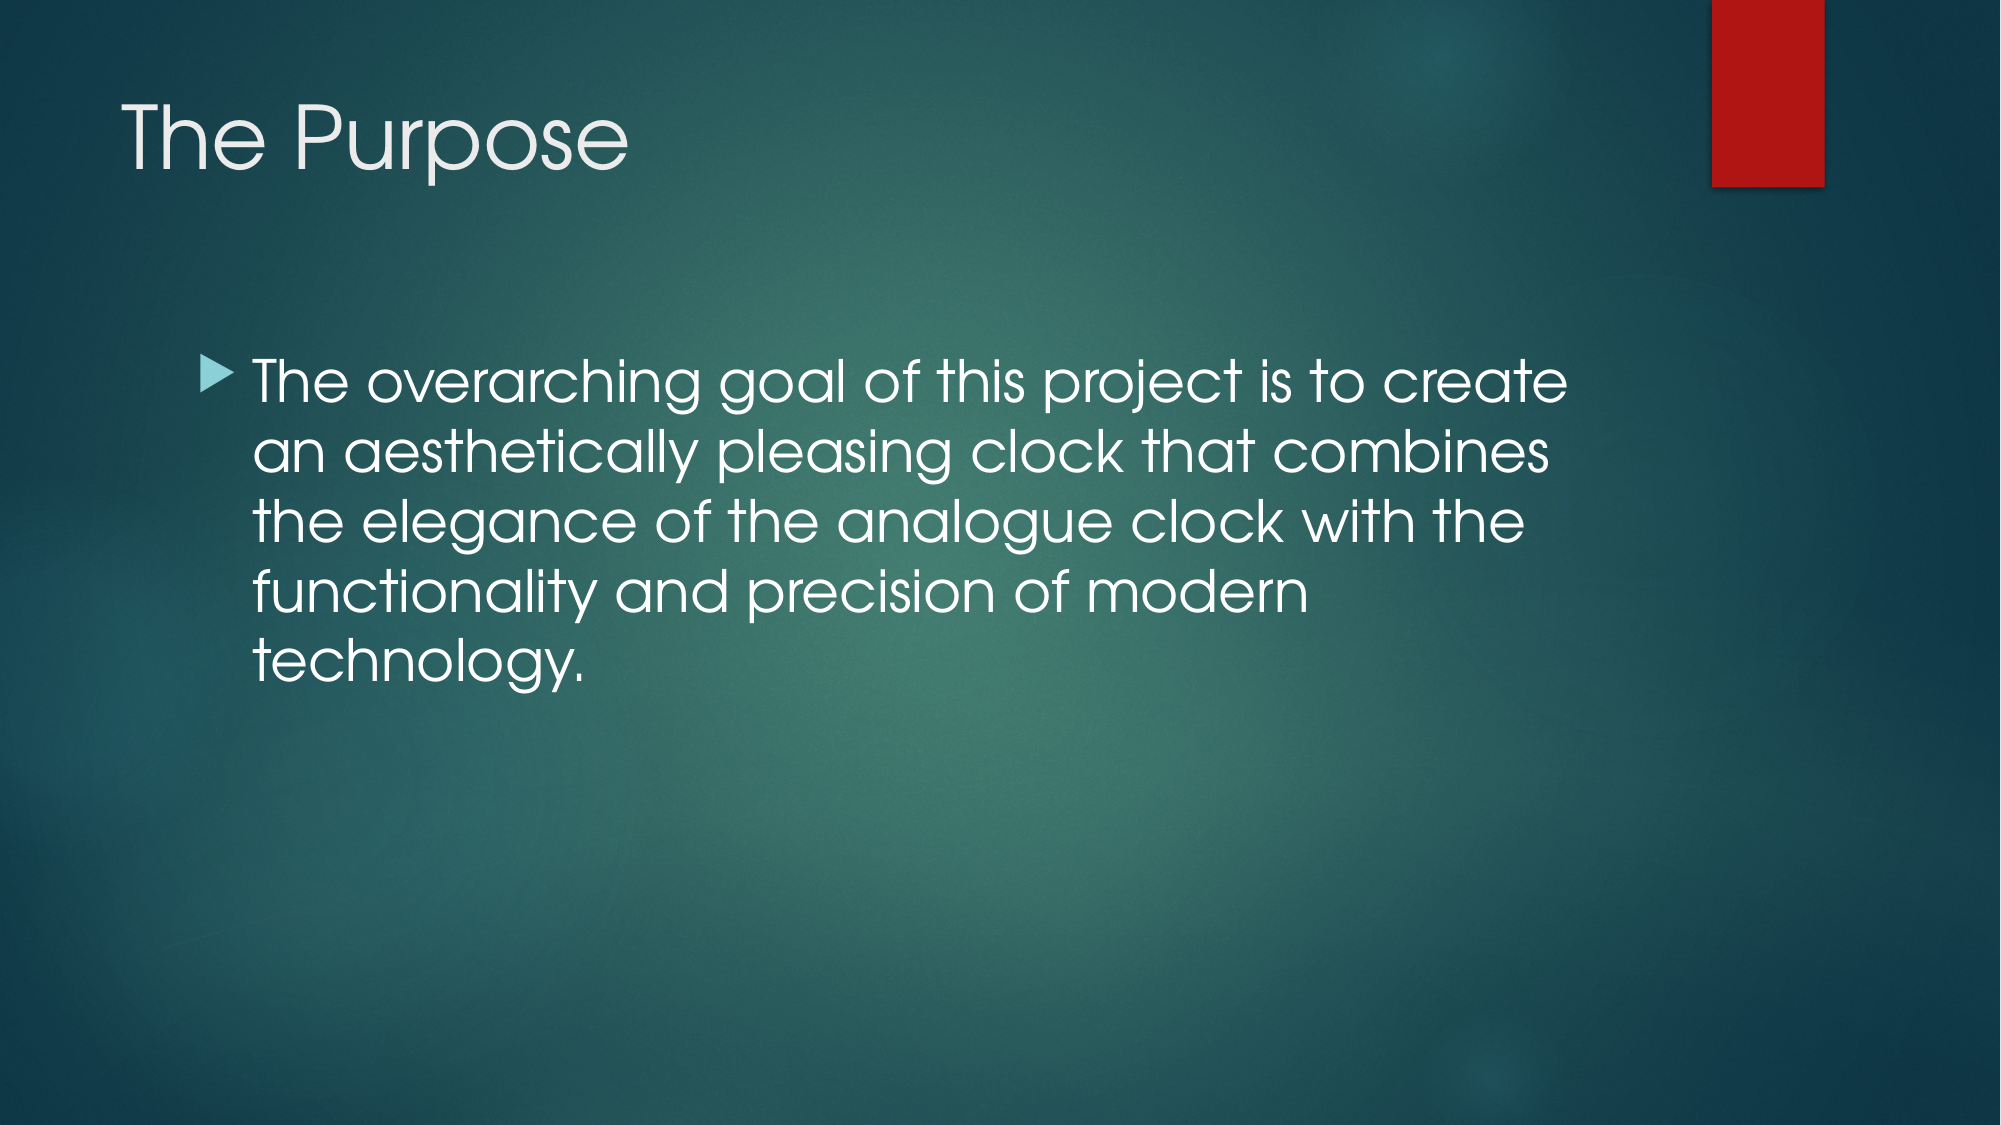

# The Purpose
The overarching goal of this project is to create an aesthetically pleasing clock that combines the elegance of the analogue clock with the functionality and precision of modern technology.